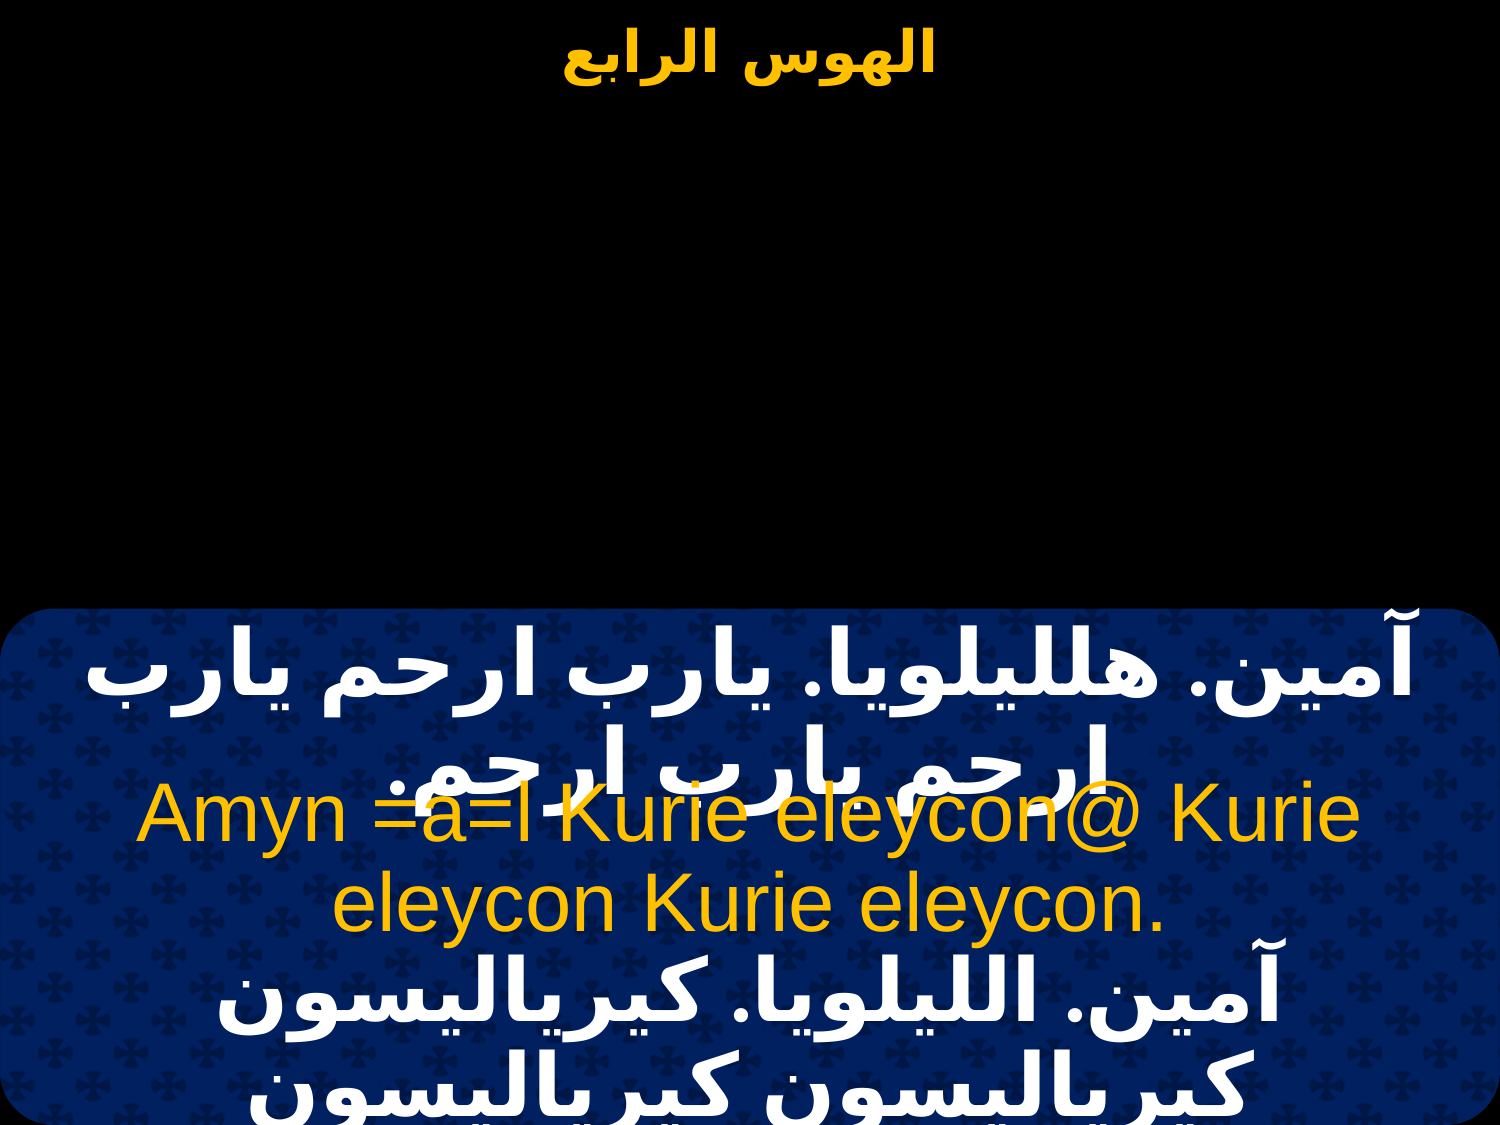

الهوس الرابع
آمين. هلليلويا. يارب ارحم يارب ارحم يارب ارحم.
Amyn =a=l Kurie eleycon@ Kurie eleycon Kurie eleycon.
آمين. الليلويا. كيرياليسون كيرياليسون كيرياليسون